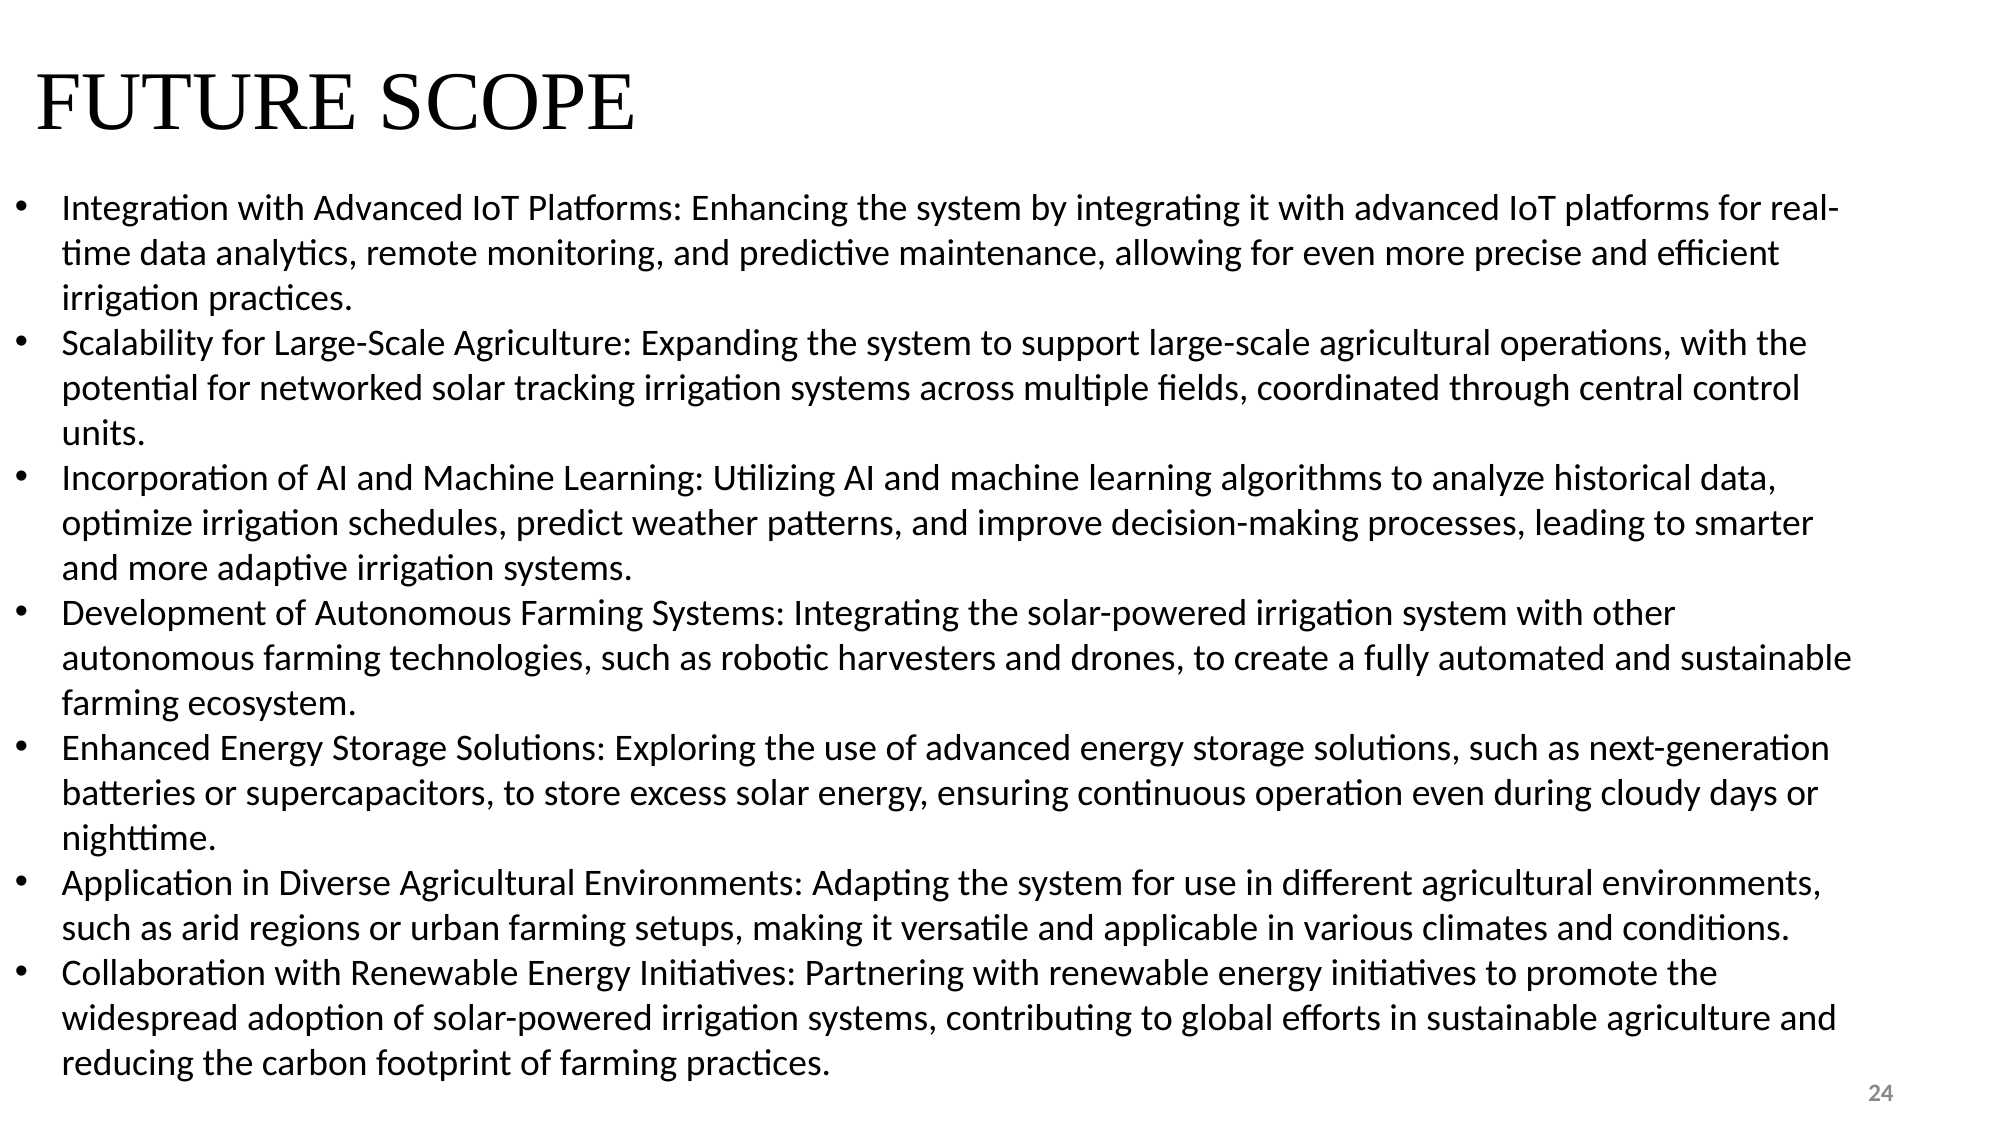

FUTURE SCOPE
Integration with Advanced IoT Platforms: Enhancing the system by integrating it with advanced IoT platforms for real-time data analytics, remote monitoring, and predictive maintenance, allowing for even more precise and efficient irrigation practices.
Scalability for Large-Scale Agriculture: Expanding the system to support large-scale agricultural operations, with the potential for networked solar tracking irrigation systems across multiple fields, coordinated through central control units.
Incorporation of AI and Machine Learning: Utilizing AI and machine learning algorithms to analyze historical data, optimize irrigation schedules, predict weather patterns, and improve decision-making processes, leading to smarter and more adaptive irrigation systems.
Development of Autonomous Farming Systems: Integrating the solar-powered irrigation system with other autonomous farming technologies, such as robotic harvesters and drones, to create a fully automated and sustainable farming ecosystem.
Enhanced Energy Storage Solutions: Exploring the use of advanced energy storage solutions, such as next-generation batteries or supercapacitors, to store excess solar energy, ensuring continuous operation even during cloudy days or nighttime.
Application in Diverse Agricultural Environments: Adapting the system for use in different agricultural environments, such as arid regions or urban farming setups, making it versatile and applicable in various climates and conditions.
Collaboration with Renewable Energy Initiatives: Partnering with renewable energy initiatives to promote the widespread adoption of solar-powered irrigation systems, contributing to global efforts in sustainable agriculture and reducing the carbon footprint of farming practices.
24